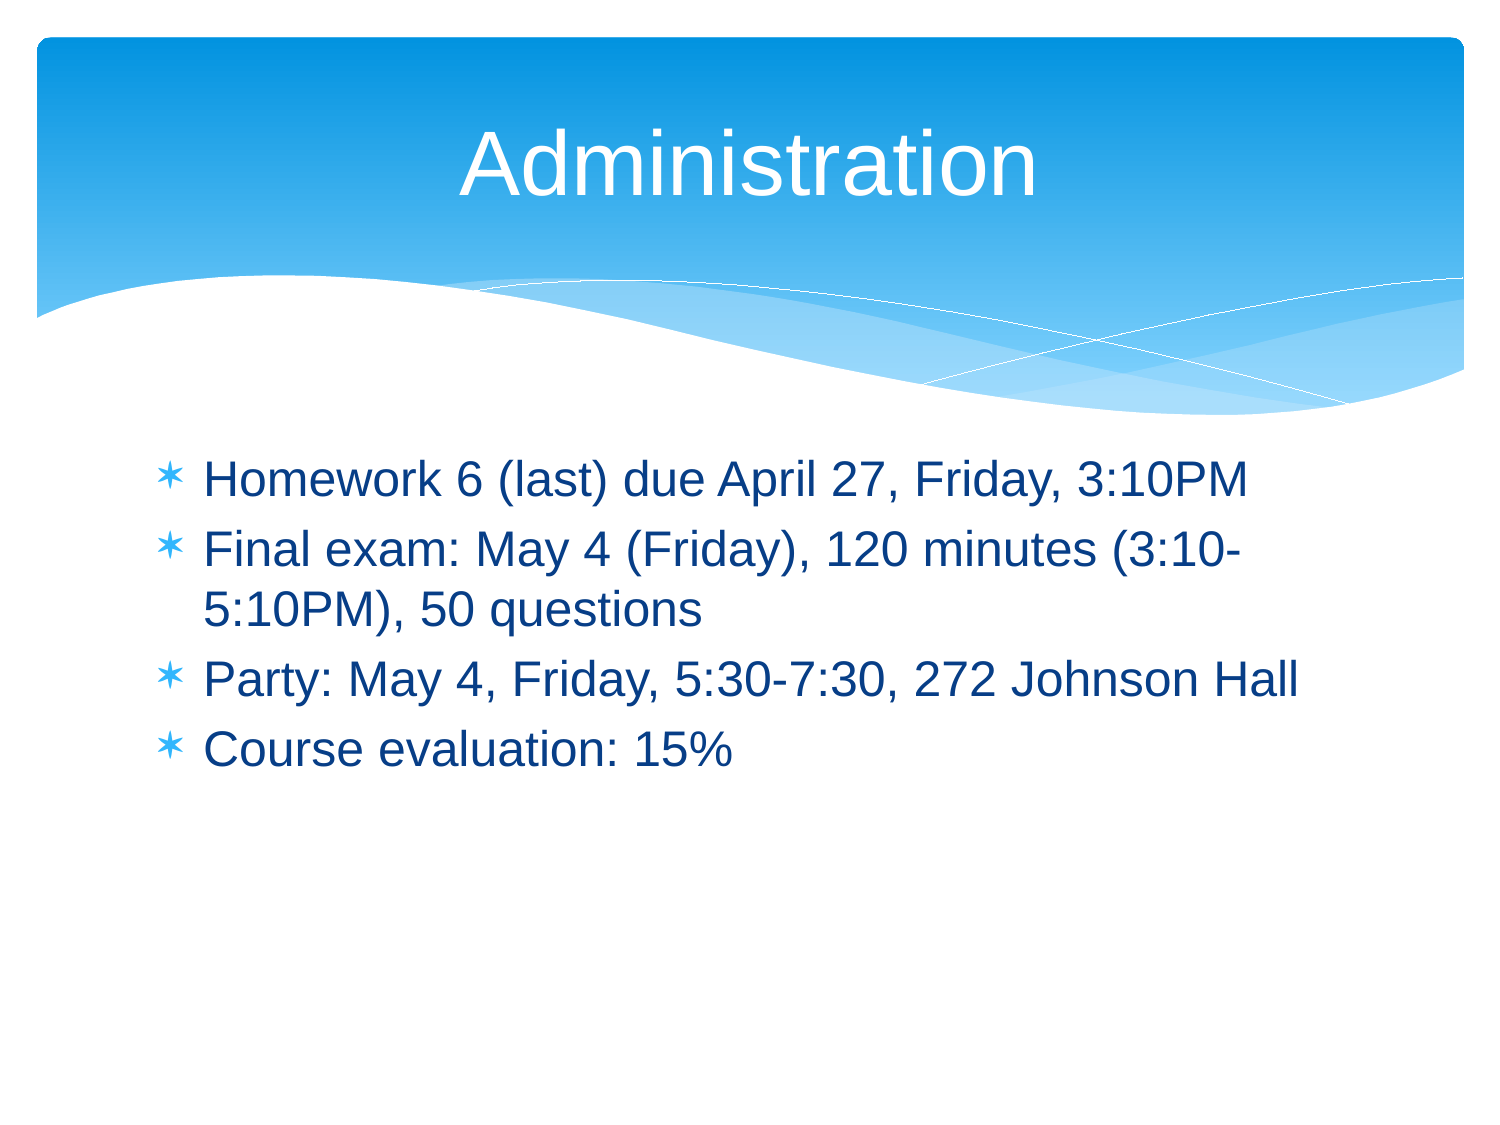

# Administration
Homework 6 (last) due April 27, Friday, 3:10PM
Final exam: May 4 (Friday), 120 minutes (3:10-5:10PM), 50 questions
Party: May 4, Friday, 5:30-7:30, 272 Johnson Hall
Course evaluation: 15%